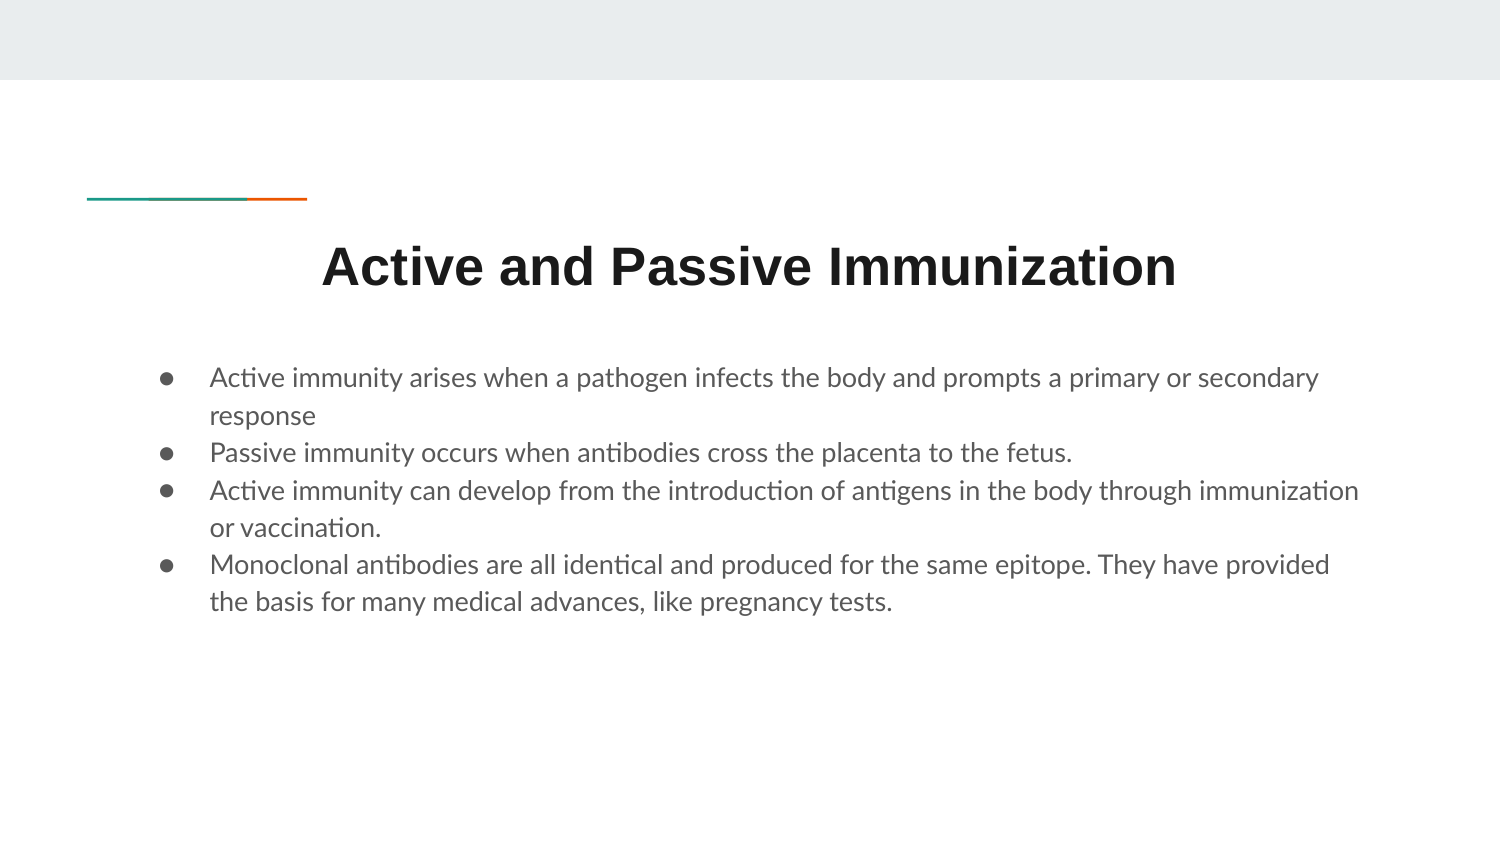

# Active and Passive Immunization
Active immunity arises when a pathogen infects the body and prompts a primary or secondary response
Passive immunity occurs when antibodies cross the placenta to the fetus.
Active immunity can develop from the introduction of antigens in the body through immunization or vaccination.
Monoclonal antibodies are all identical and produced for the same epitope. They have provided the basis for many medical advances, like pregnancy tests.